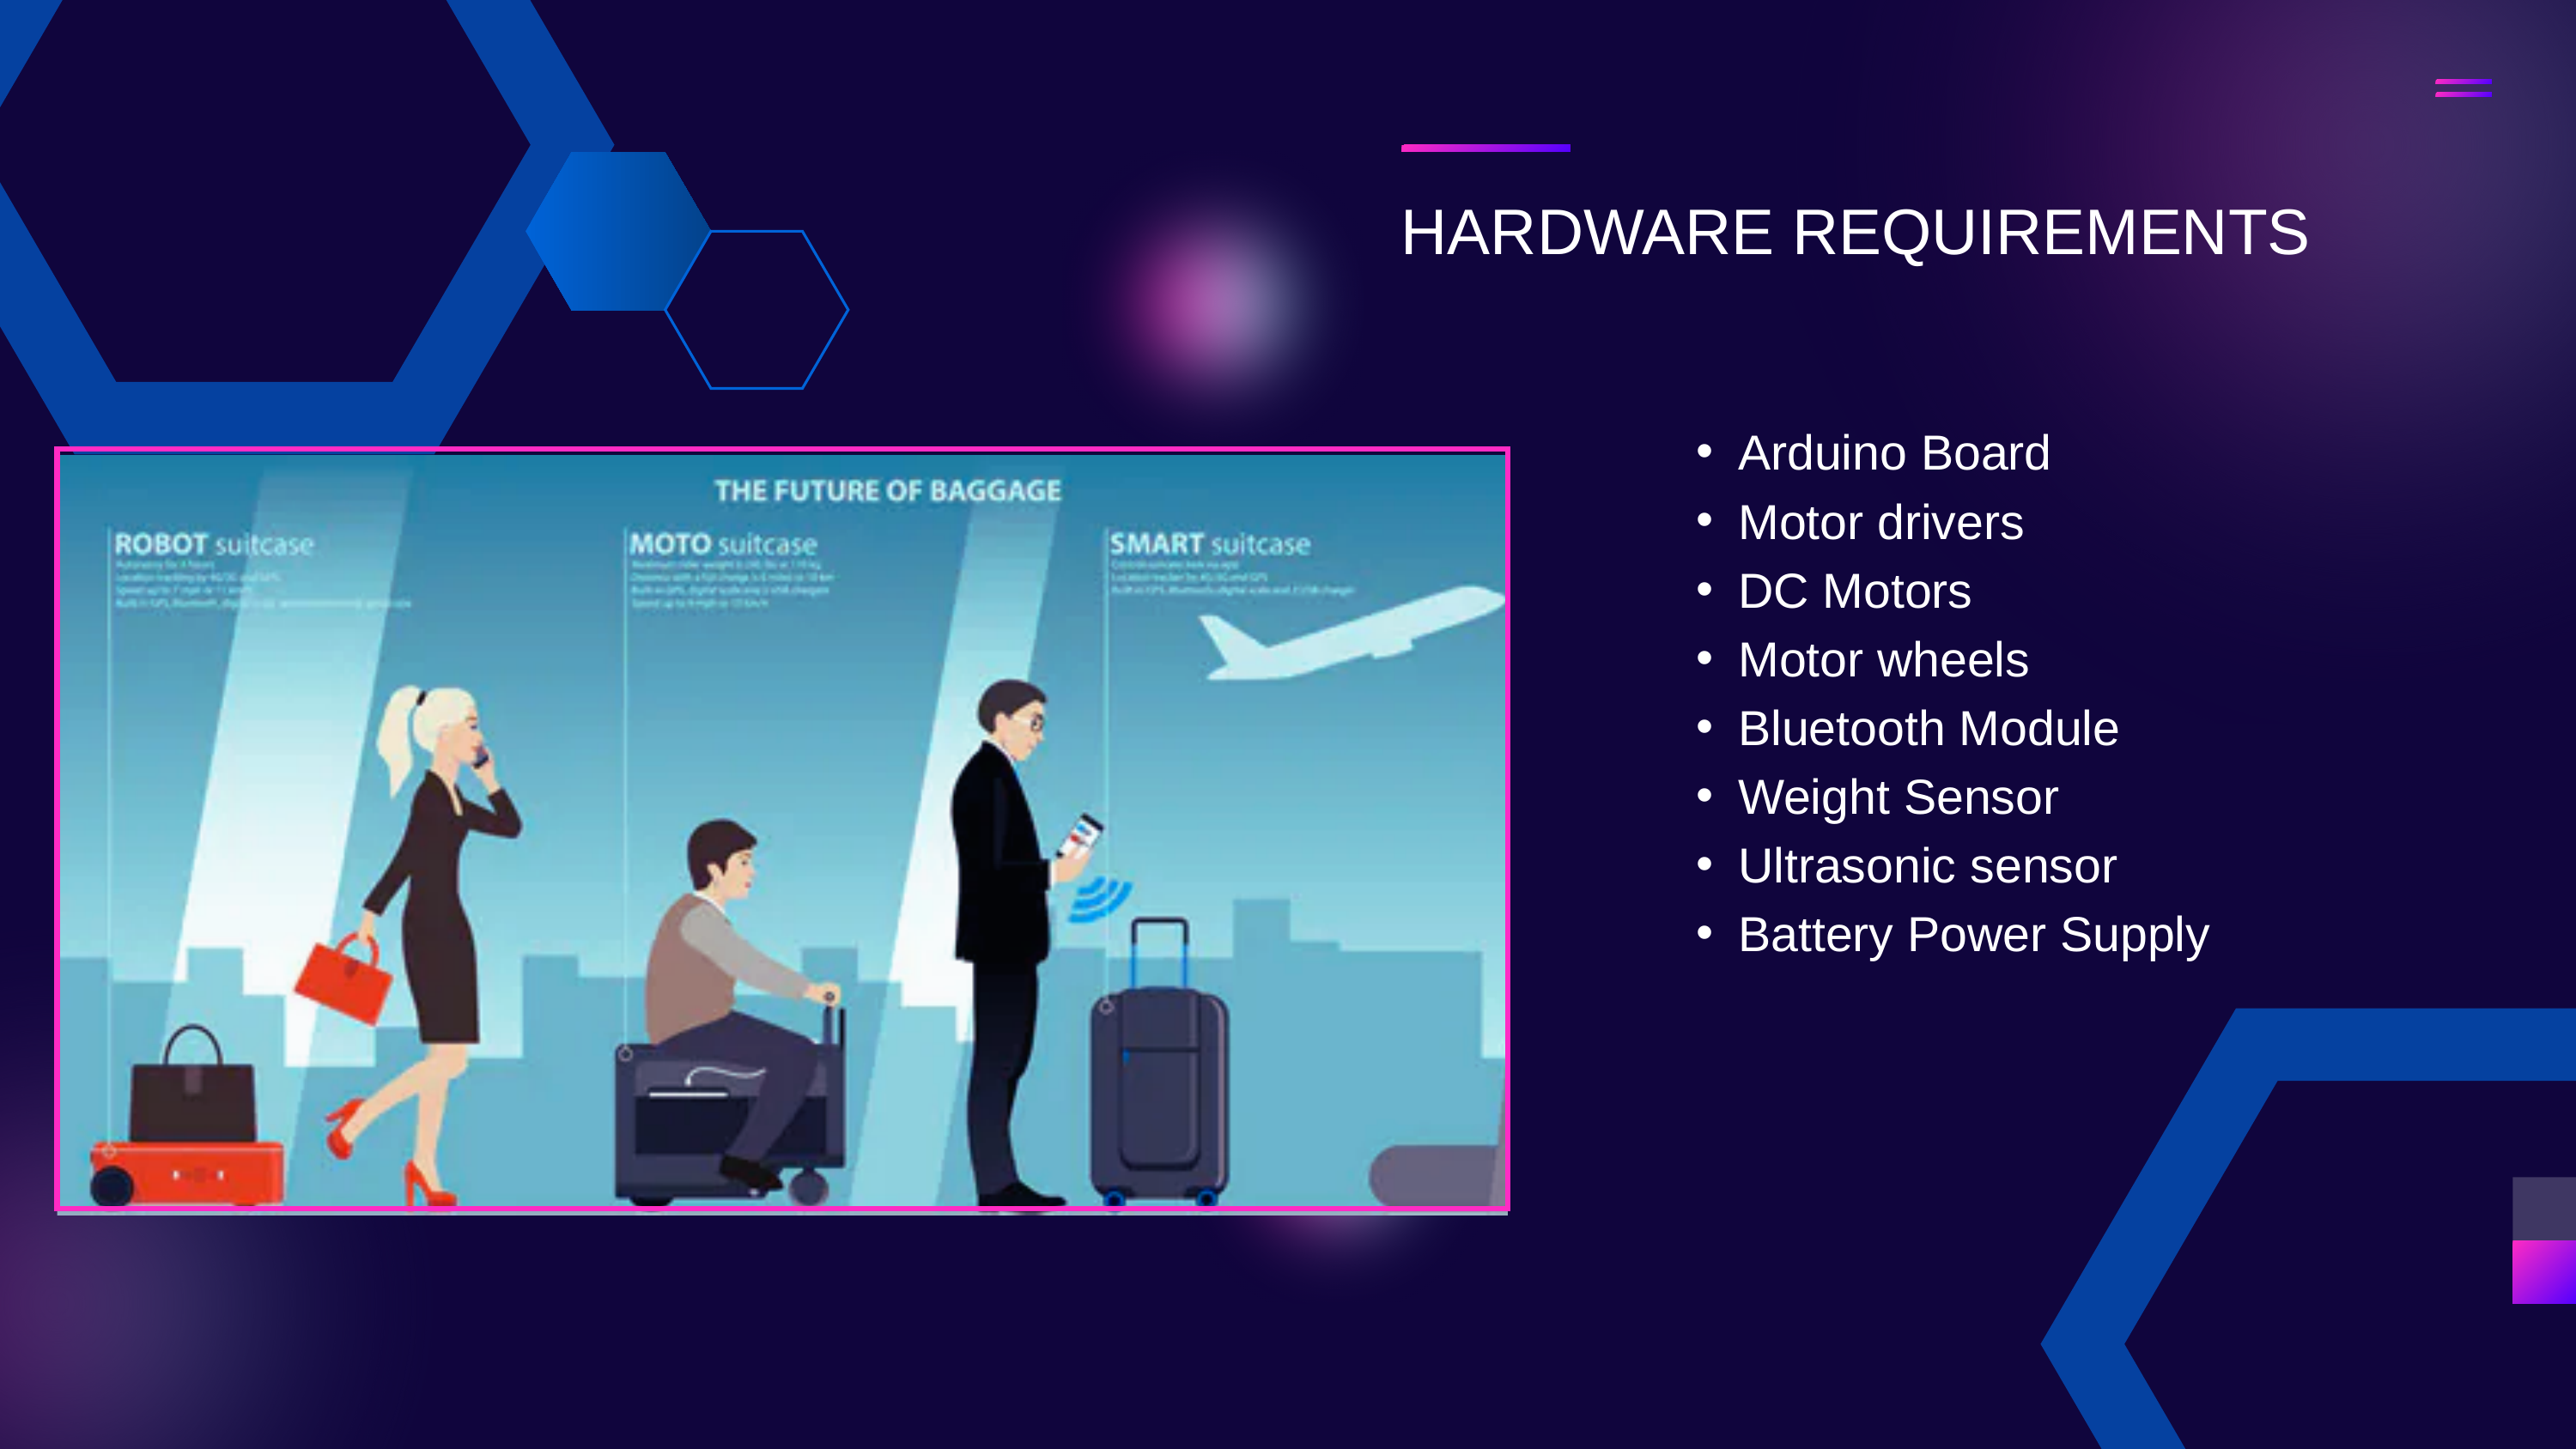

HARDWARE REQUIREMENTS

Arduino Board
Motor drivers
DC Motors
Motor wheels
Bluetooth Module
Weight Sensor
Ultrasonic sensor
Battery Power Supply